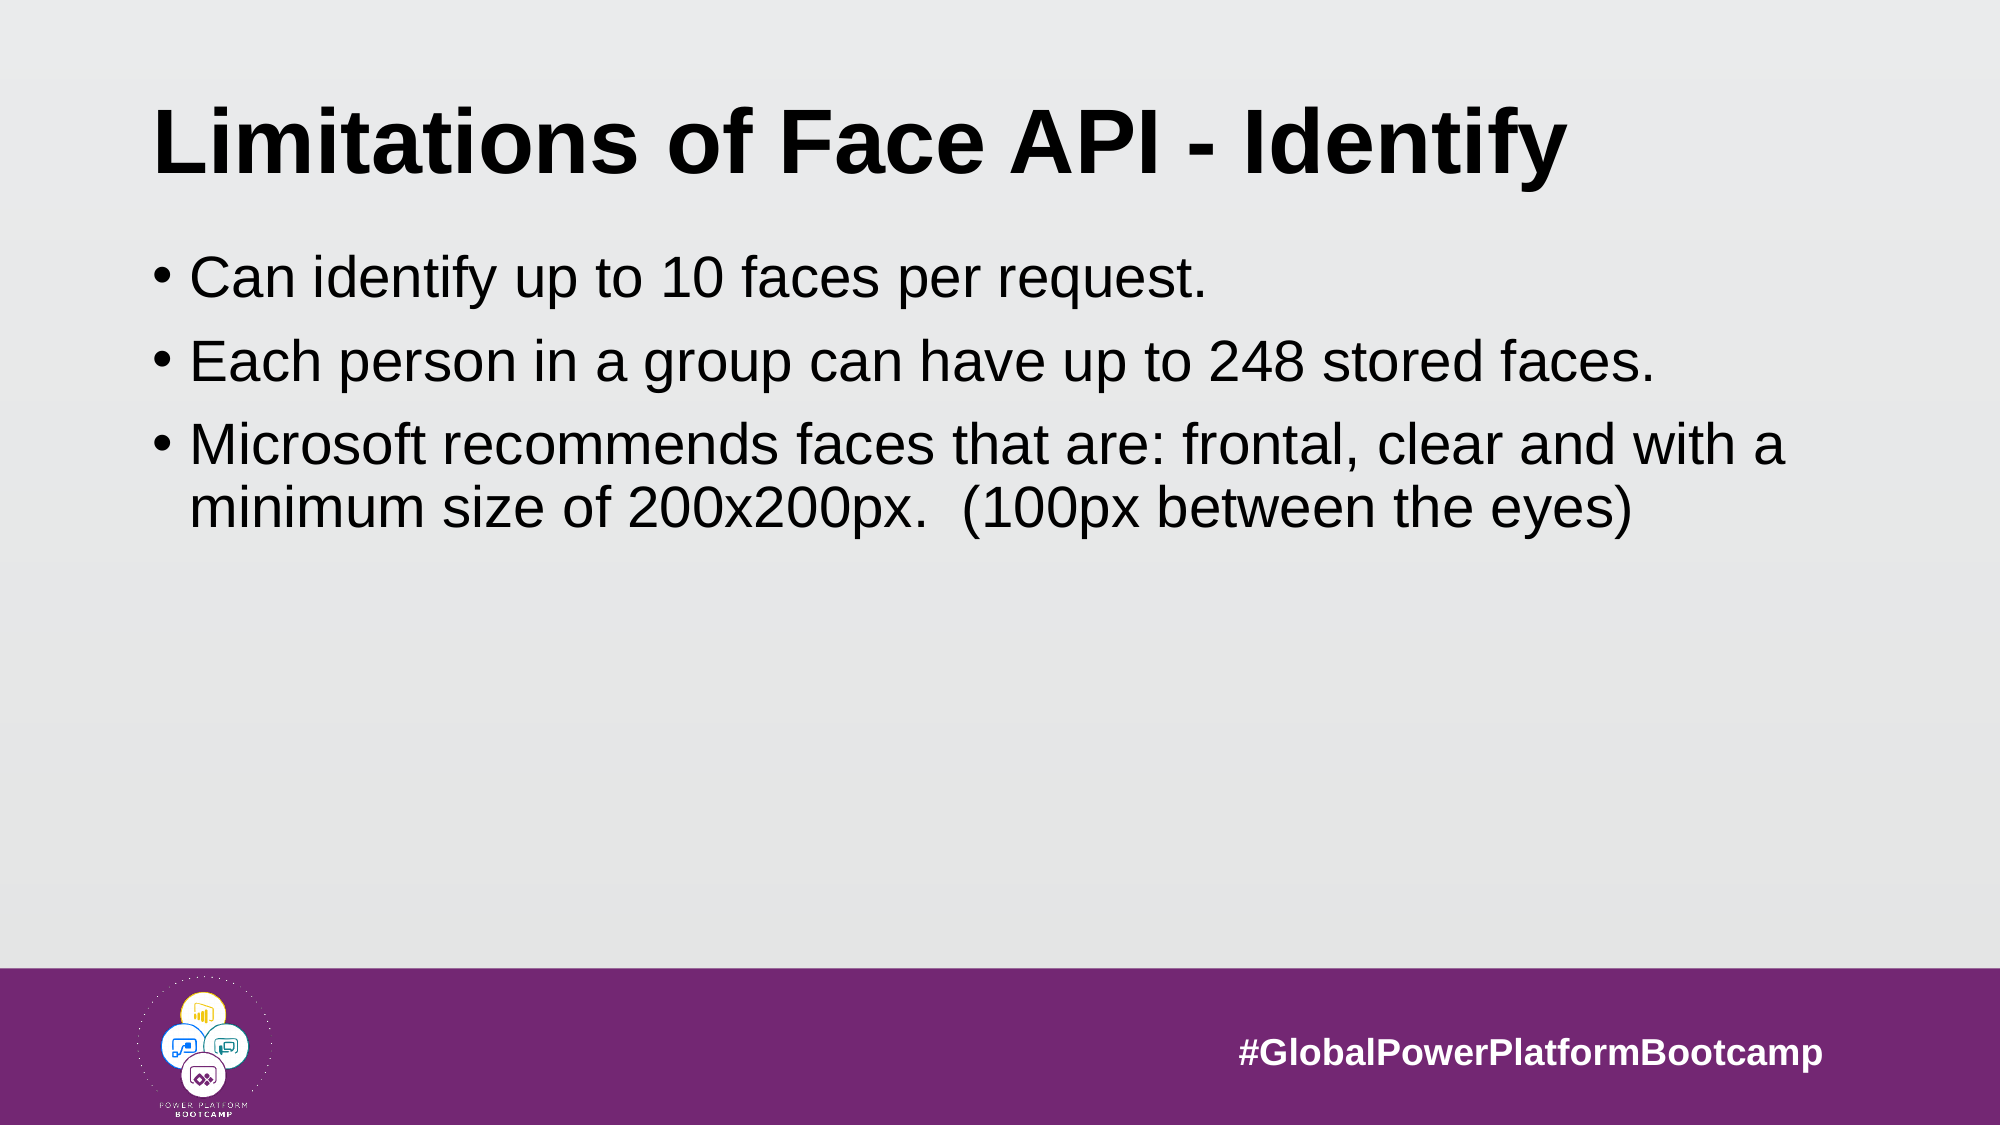

# Limitations of Face API - Identify
Can identify up to 10 faces per request.
Each person in a group can have up to 248 stored faces.
Microsoft recommends faces that are: frontal, clear and with a minimum size of 200x200px.  (100px between the eyes)